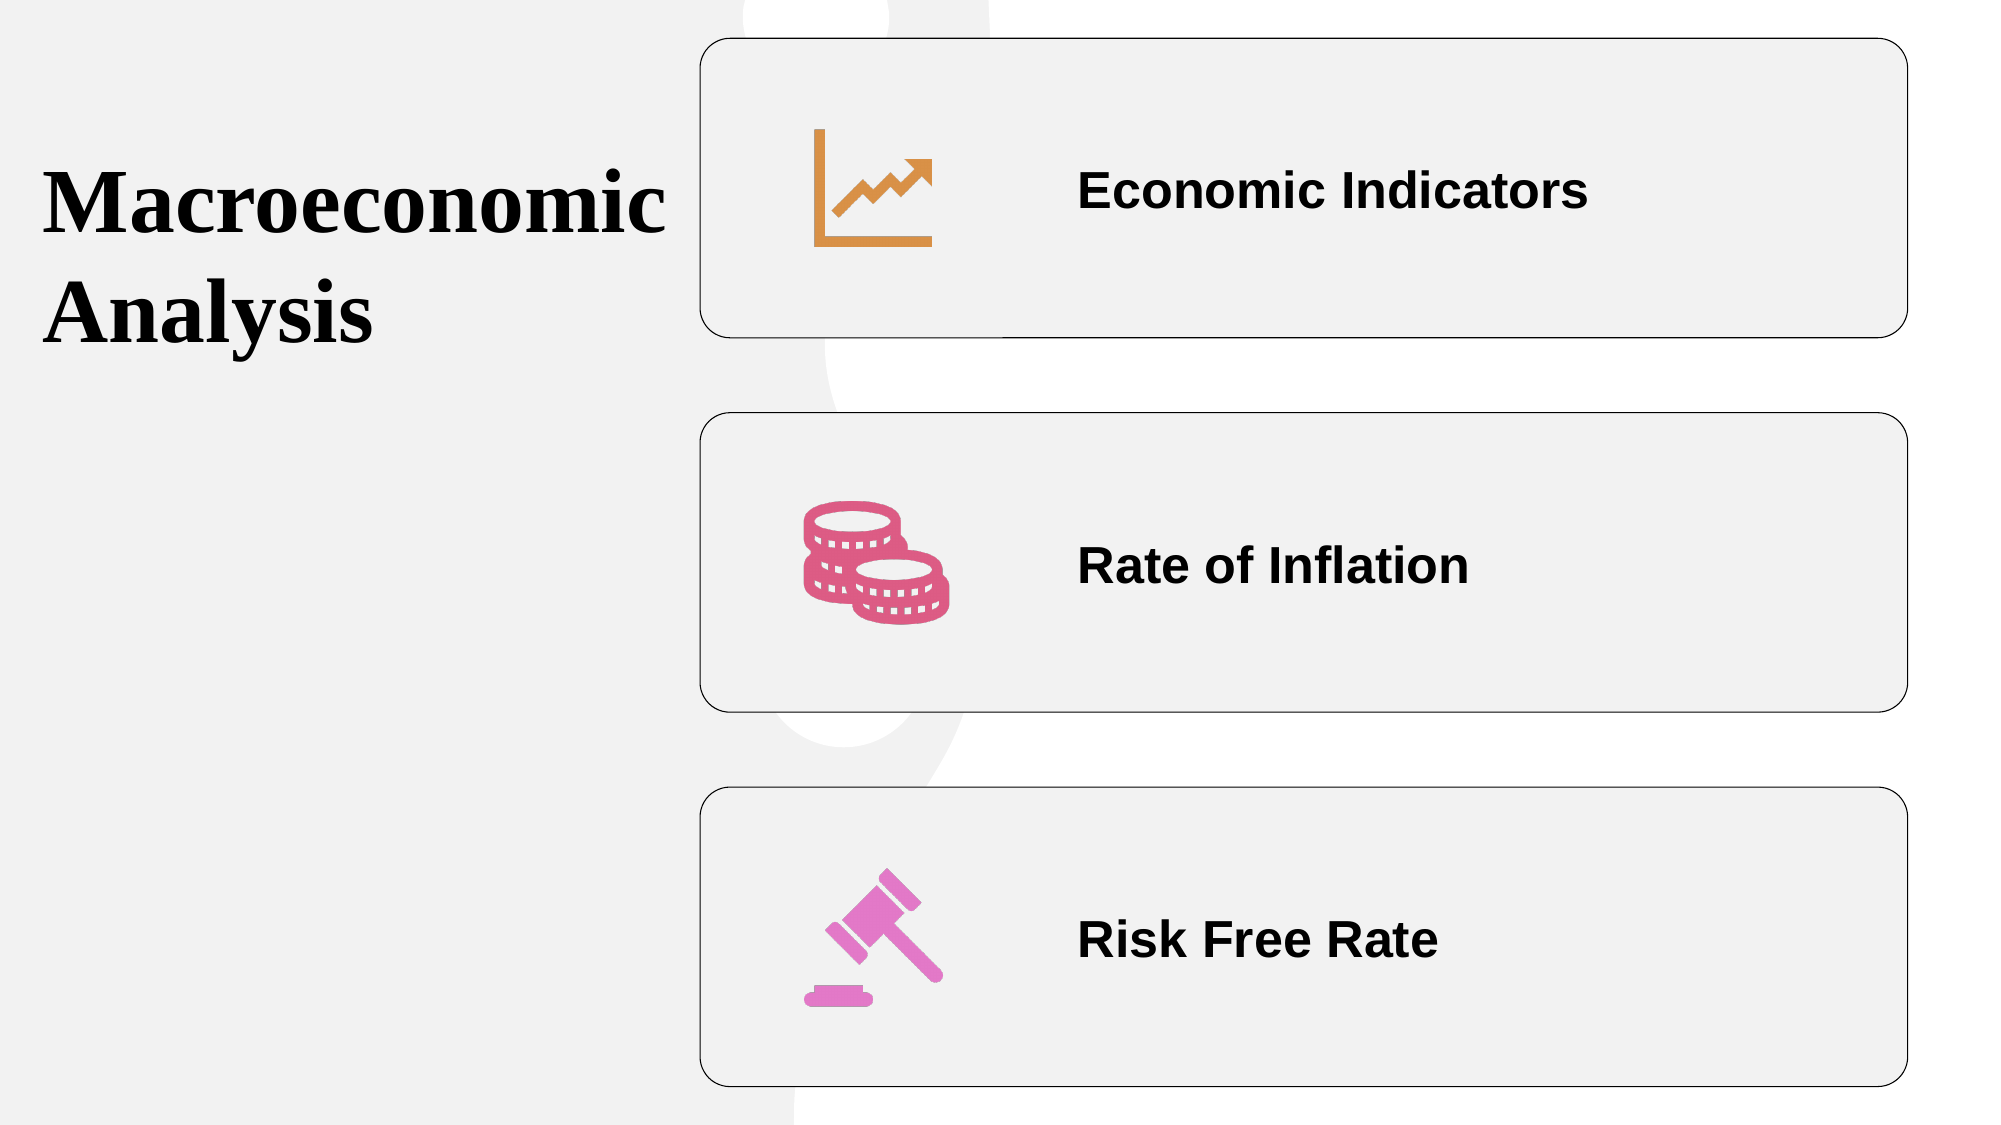

Economic Indicators
Rate of Inflation
Risk Free Rate

# Macroeconomic Analysis